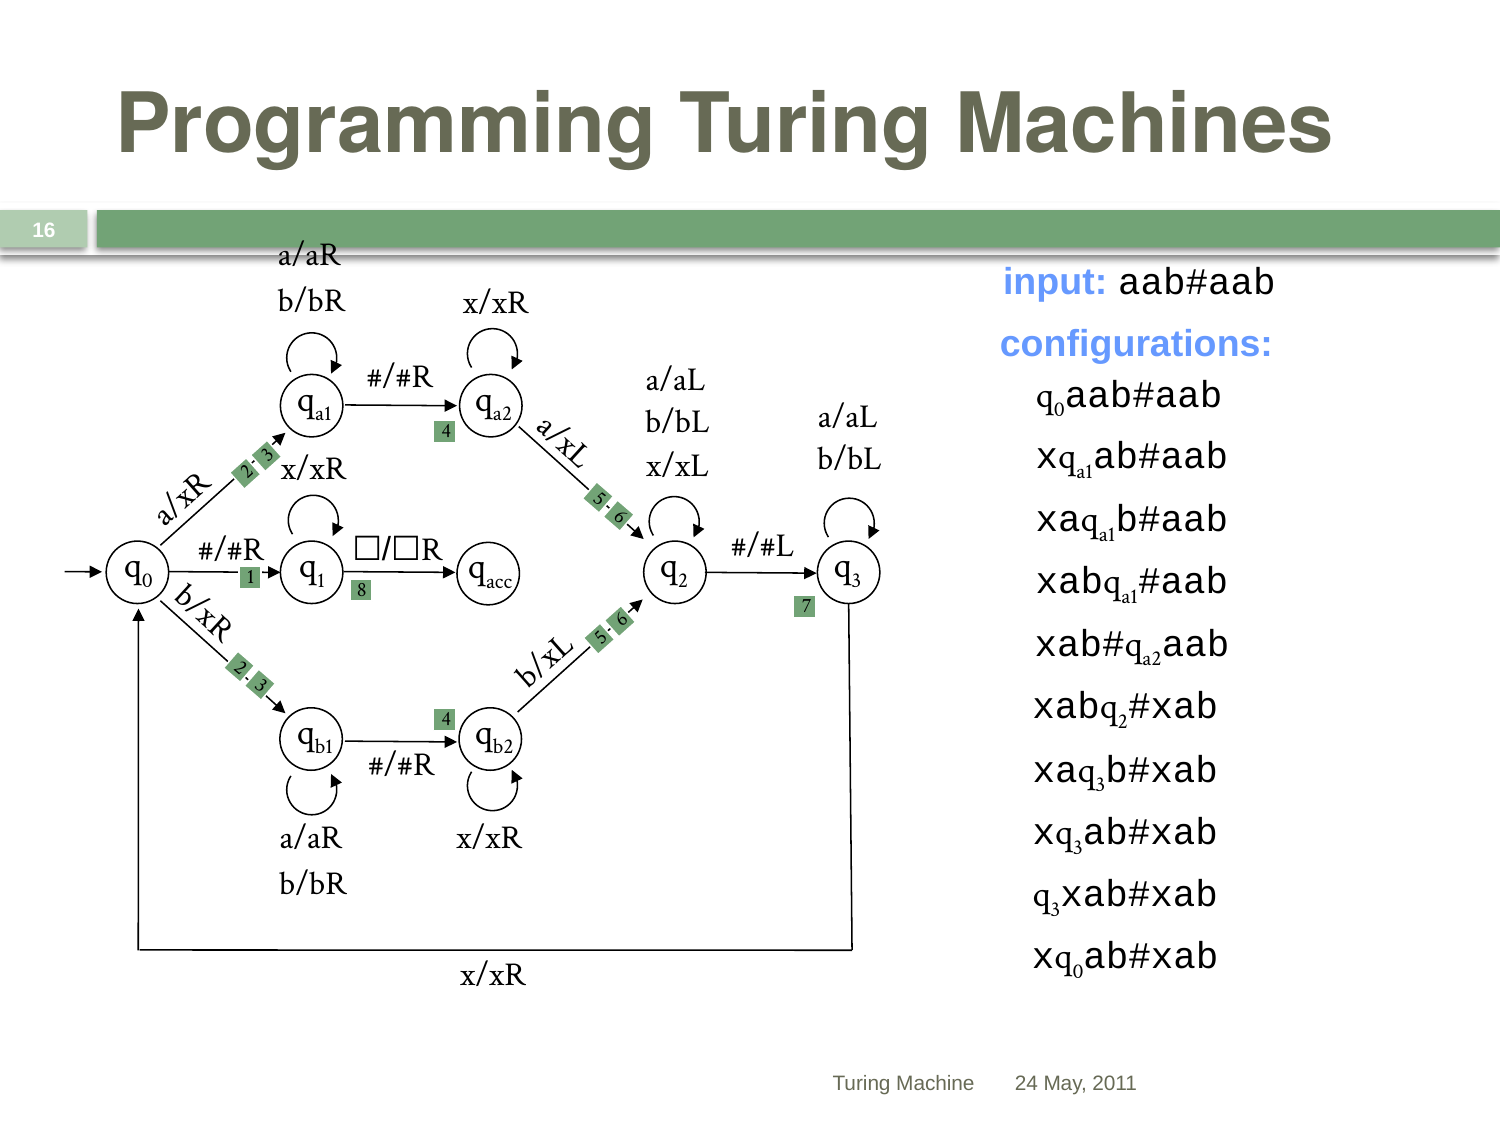

# Programming Turing Machines
16
a/aR
input: aab#aab
b/bR
x/xR
configurations:

#/#R
a/aL
q0aab#aab
qa1
qa2

a/aL
b/bL
4

a/xL
xqa1ab#aab
b/bL
3

x/xL
x/xR
2

a/xR
5

xaqa1b#aab

6

#/#L
#/#R
☐/☐R
q0
q1
q2
q3
qacc

xabqa1#aab
1

8

b/xR
7

6

xab#qa2aab
5

b/xL
2

3

xabq2#xab
4

qb1
qb2

#/#R
xaq3b#xab

xq3ab#xab
a/aR
x/xR
b/bR
q3xab#xab
xq0ab#xab
x/xR
Turing Machine
24 May, 2011